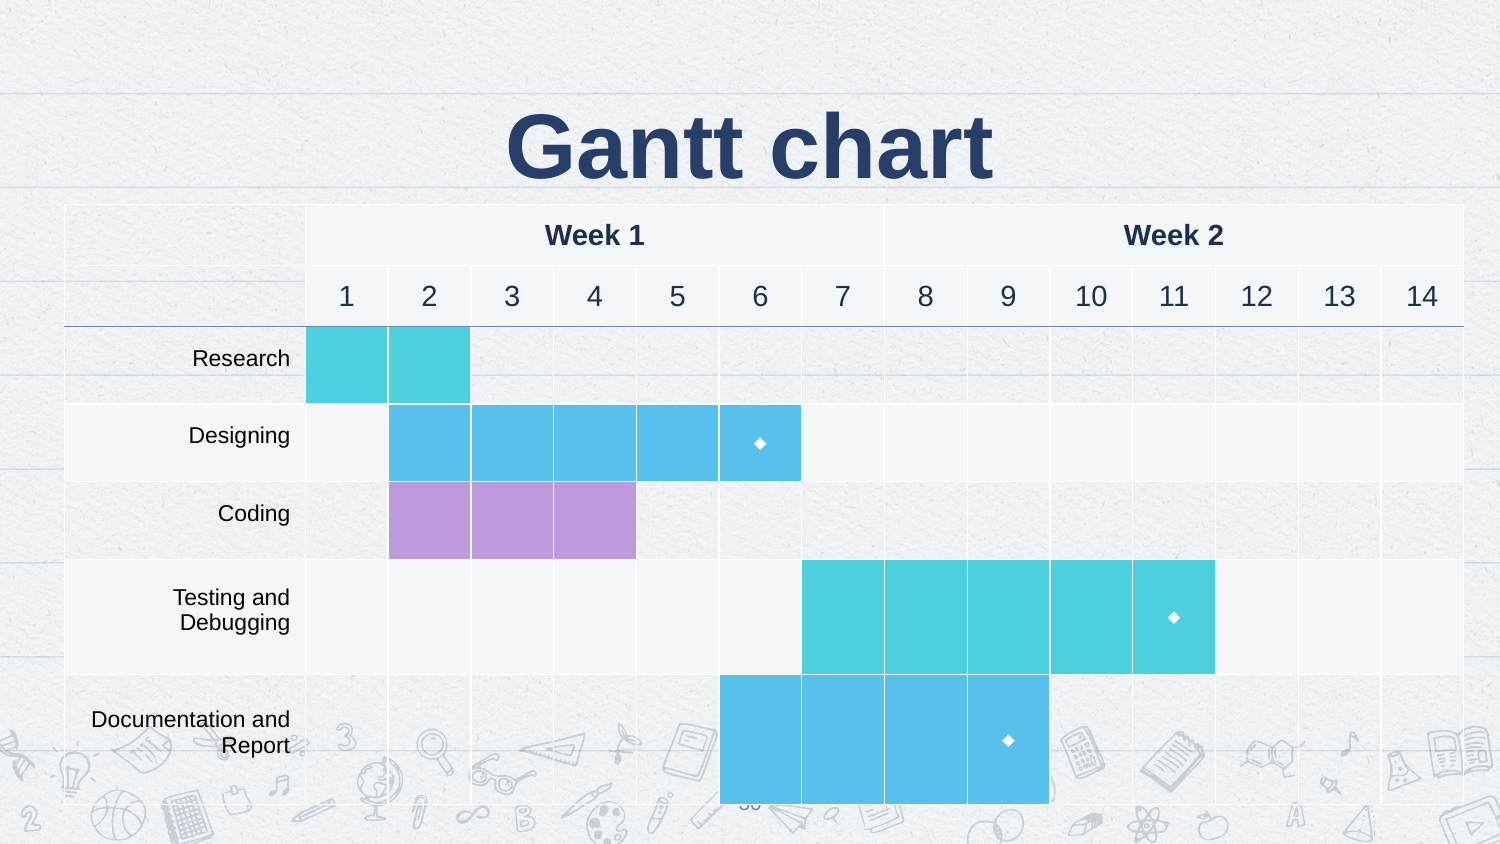

# Gantt chart
|  | Week 1 |  |  |  |  |  |  | Week 2 |  |  |  |  |  |  |
| --- | --- | --- | --- | --- | --- | --- | --- | --- | --- | --- | --- | --- | --- | --- |
|  | 1 | 2 | 3 | 4 | 5 | 6 | 7 | 8 | 9 | 10 | 11 | 12 | 13 | 14 |
| Research |  |  |  |  |  |  |  |  |  |  |  |  |  |  |
| Designing |  |  |  |  |  | ◆ |  |  |  |  |  |  |  |  |
| Coding |  |  |  |  |  |  |  |  |  |  |  |  |  |  |
| Testing and Debugging |  |  |  |  |  |  |  |  |  |  | ◆ |  |  |  |
| Documentation and Report |  |  |  |  |  |  |  |  | ◆ |  |  |  |  |  |
30